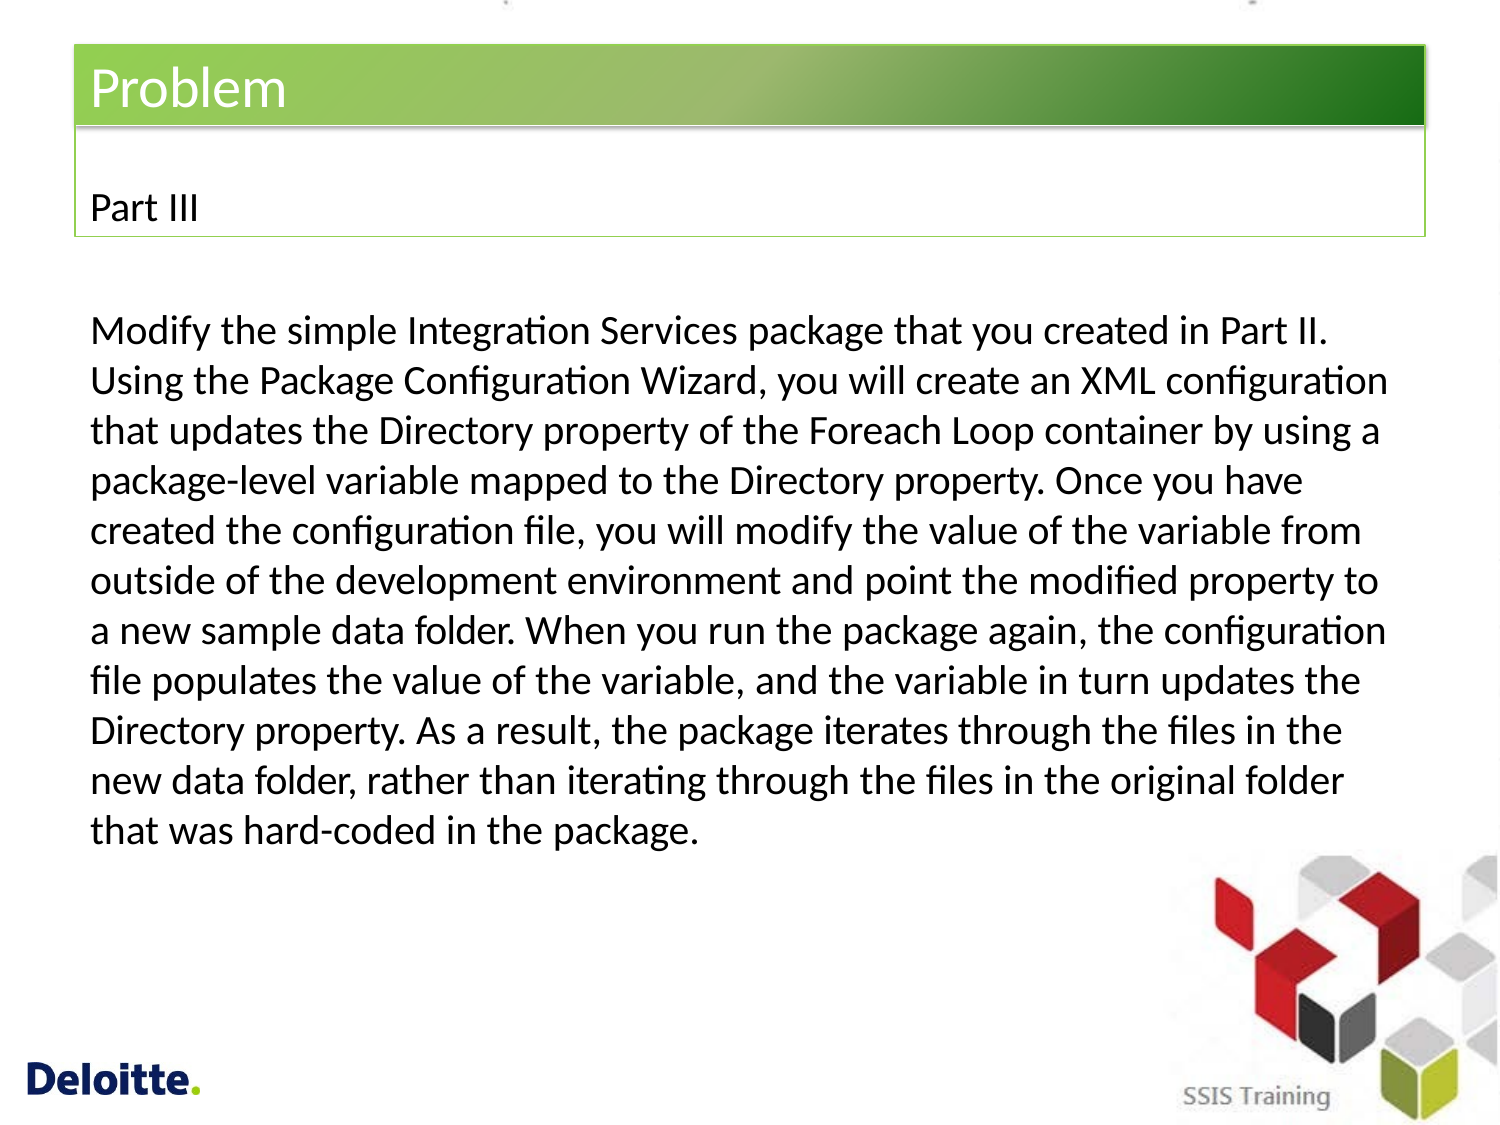

# Problem
Part III

Modify the simple Integration Services package that you created in Part II.  Using the Package Configuration Wizard, you will create an XML configuration  that updates the Directory property of the Foreach Loop container by using a  package-level variable mapped to the Directory property. Once you have  created the configuration file, you will modify the value of the variable from  outside of the development environment and point the modified property to  a new sample data folder. When you run the package again, the configuration  file populates the value of the variable, and the variable in turn updates the  Directory property. As a result, the package iterates through the files in the  new data folder, rather than iterating through the files in the original folder  that was hard-coded in the package.